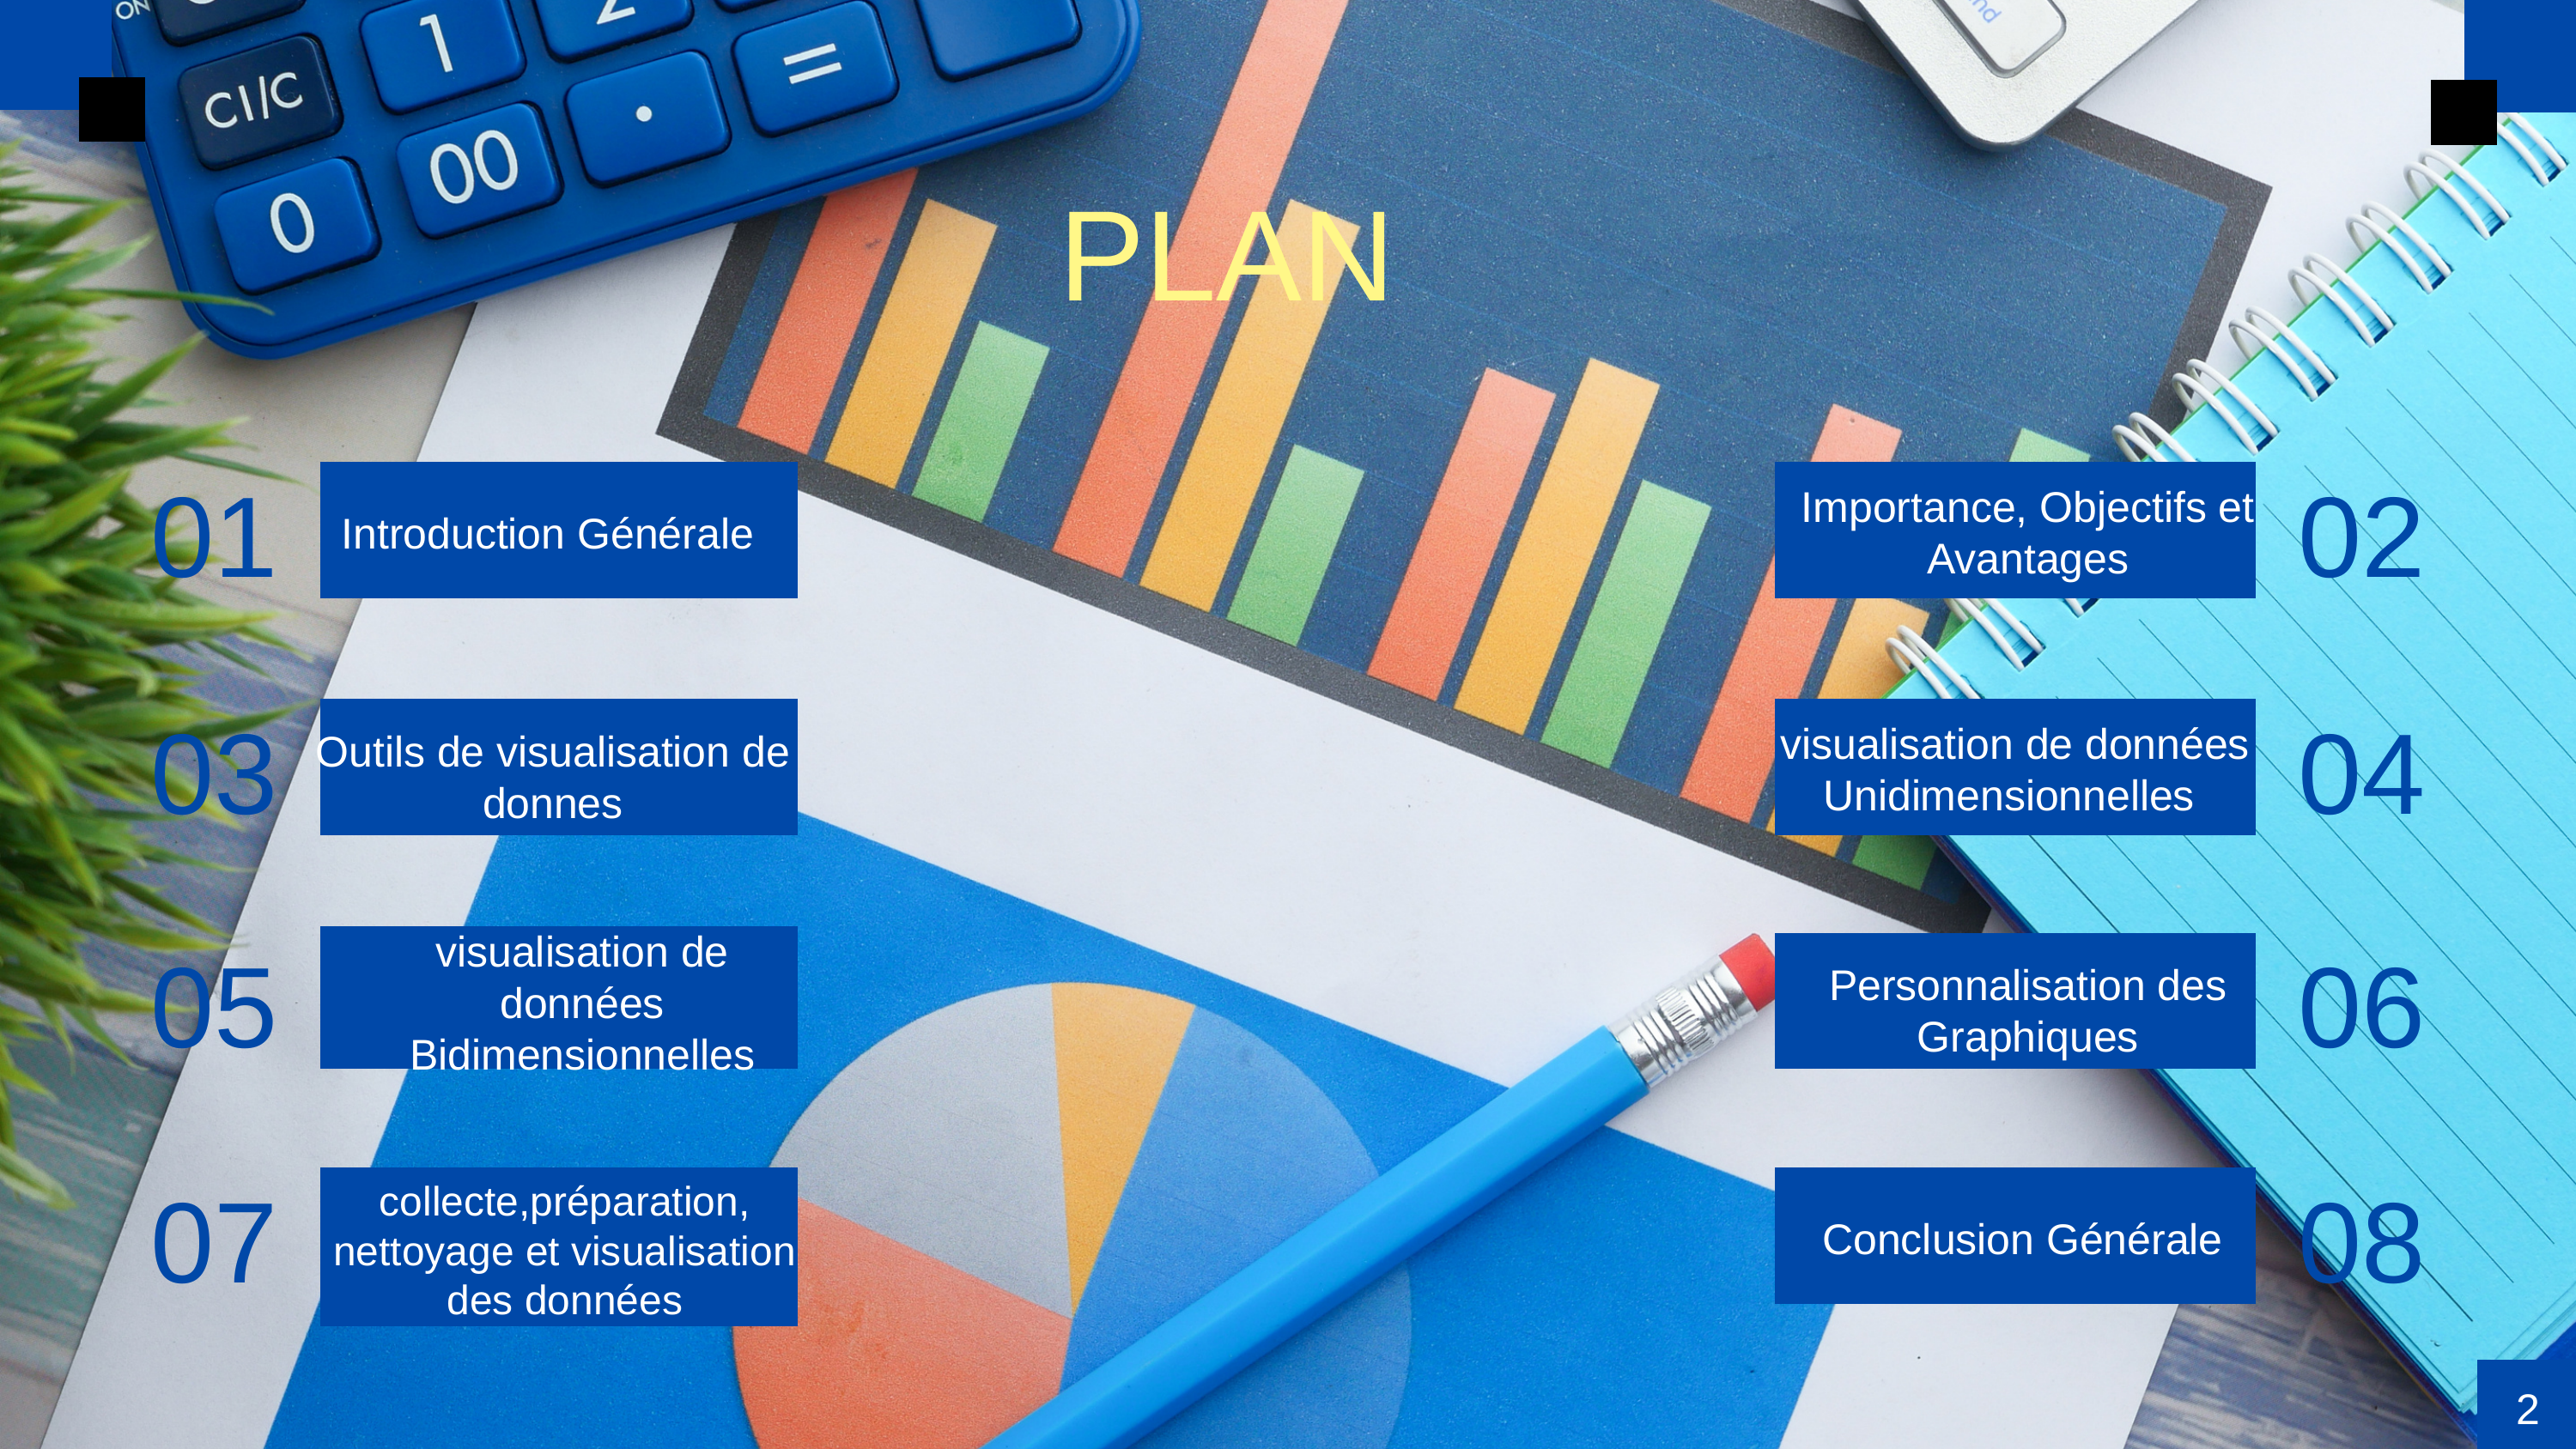

PLAN

01
02
Importance, Objectifs et Avantages
Introduction Générale

03
04
visualisation de données Unidimensionnelles
Outils de visualisation de donnes
visualisation de données Bidimensionnelles

05
06
Personnalisation des Graphiques

07
08
collecte,préparation, nettoyage et visualisation des données
Conclusion Générale

2